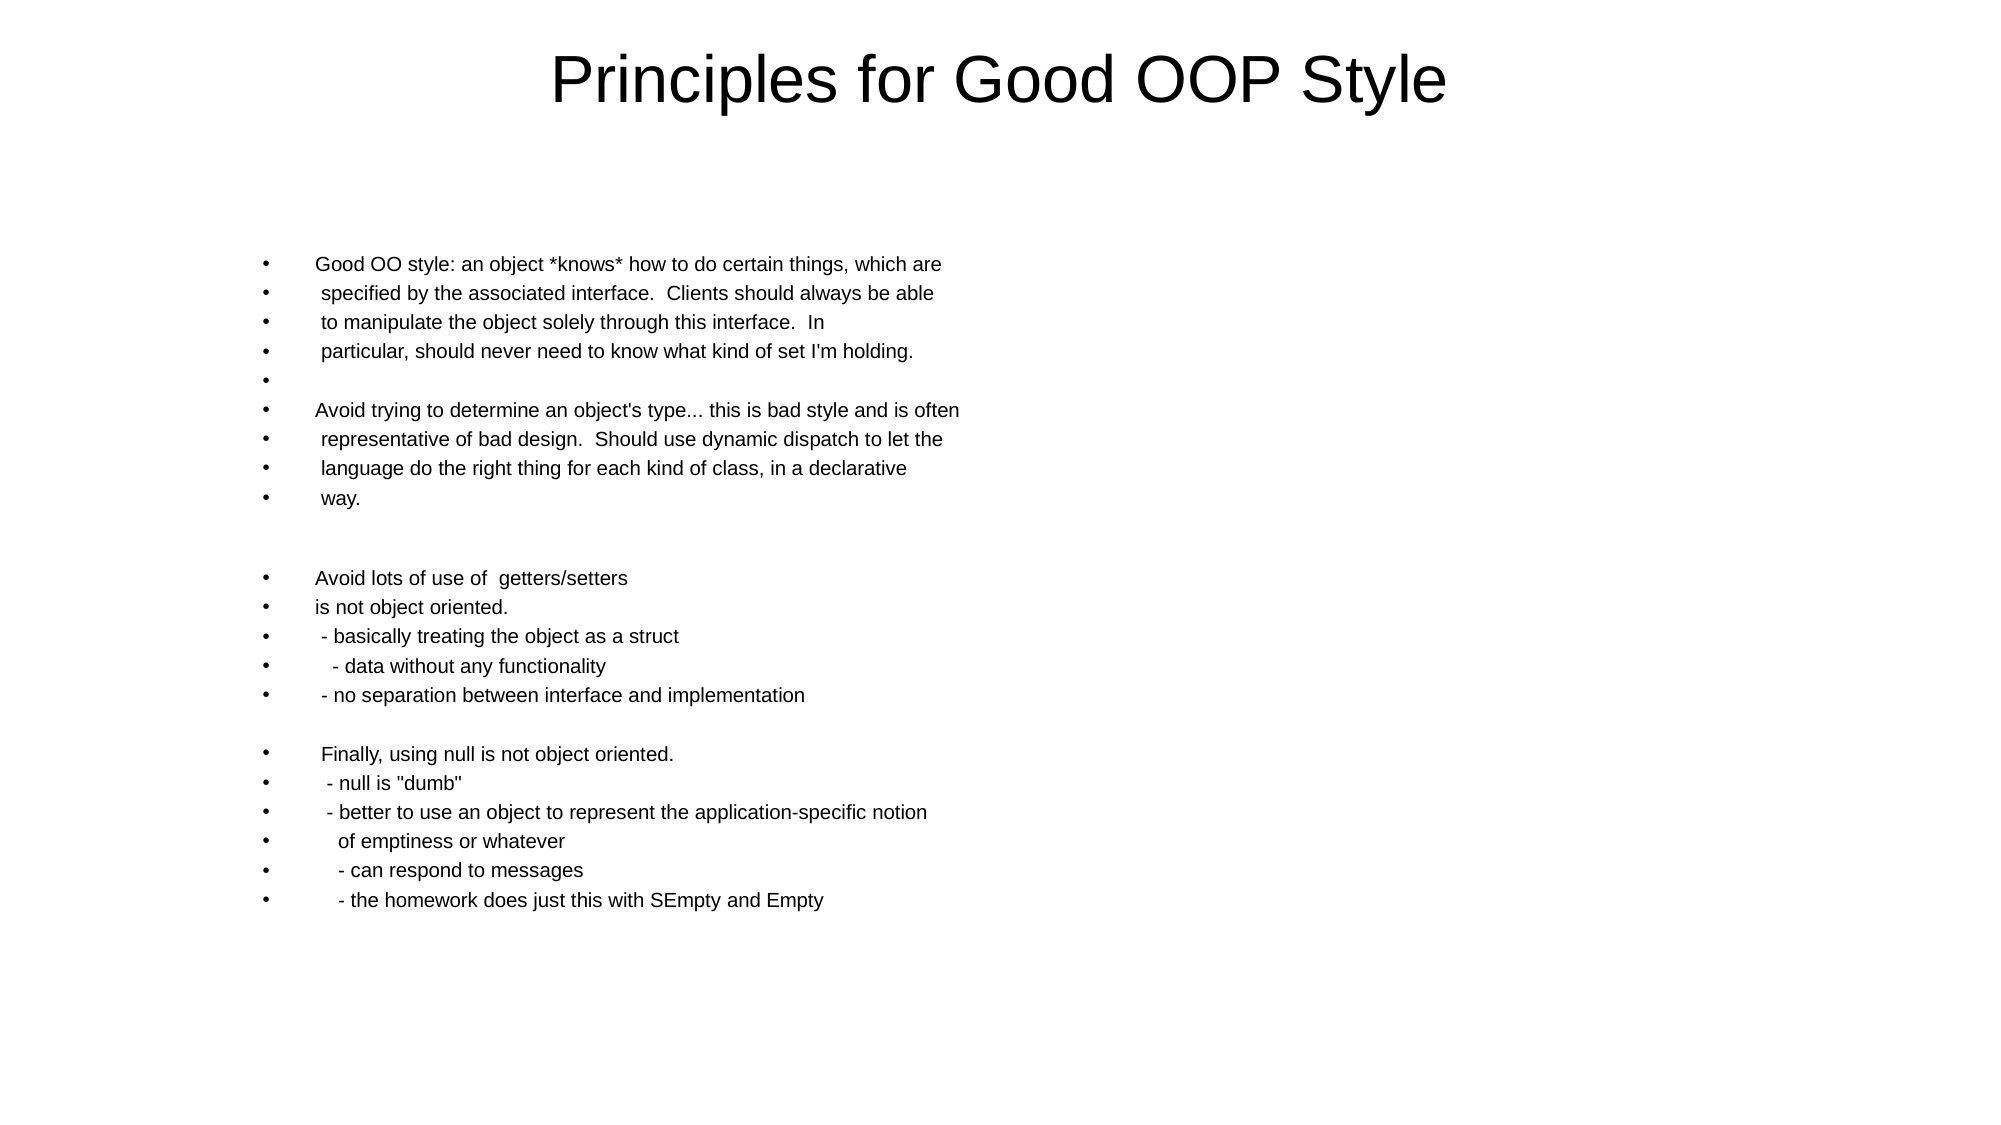

# Principles for Good OOP Style
Good OO style: an object *knows* how to do certain things, which are
 specified by the associated interface.  Clients should always be able
 to manipulate the object solely through this interface.  In
 particular, should never need to know what kind of set I'm holding.

Avoid trying to determine an object's type... this is bad style and is often
 representative of bad design.  Should use dynamic dispatch to let the
 language do the right thing for each kind of class, in a declarative
 way.

Avoid lots of use of  getters/setters
is not object oriented.
 - basically treating the object as a struct
   - data without any functionality
 - no separation between interface and implementation

 Finally, using null is not object oriented.
  - null is "dumb"
  - better to use an object to represent the application-specific notion
    of emptiness or whatever
    - can respond to messages
    - the homework does just this with SEmpty and Empty